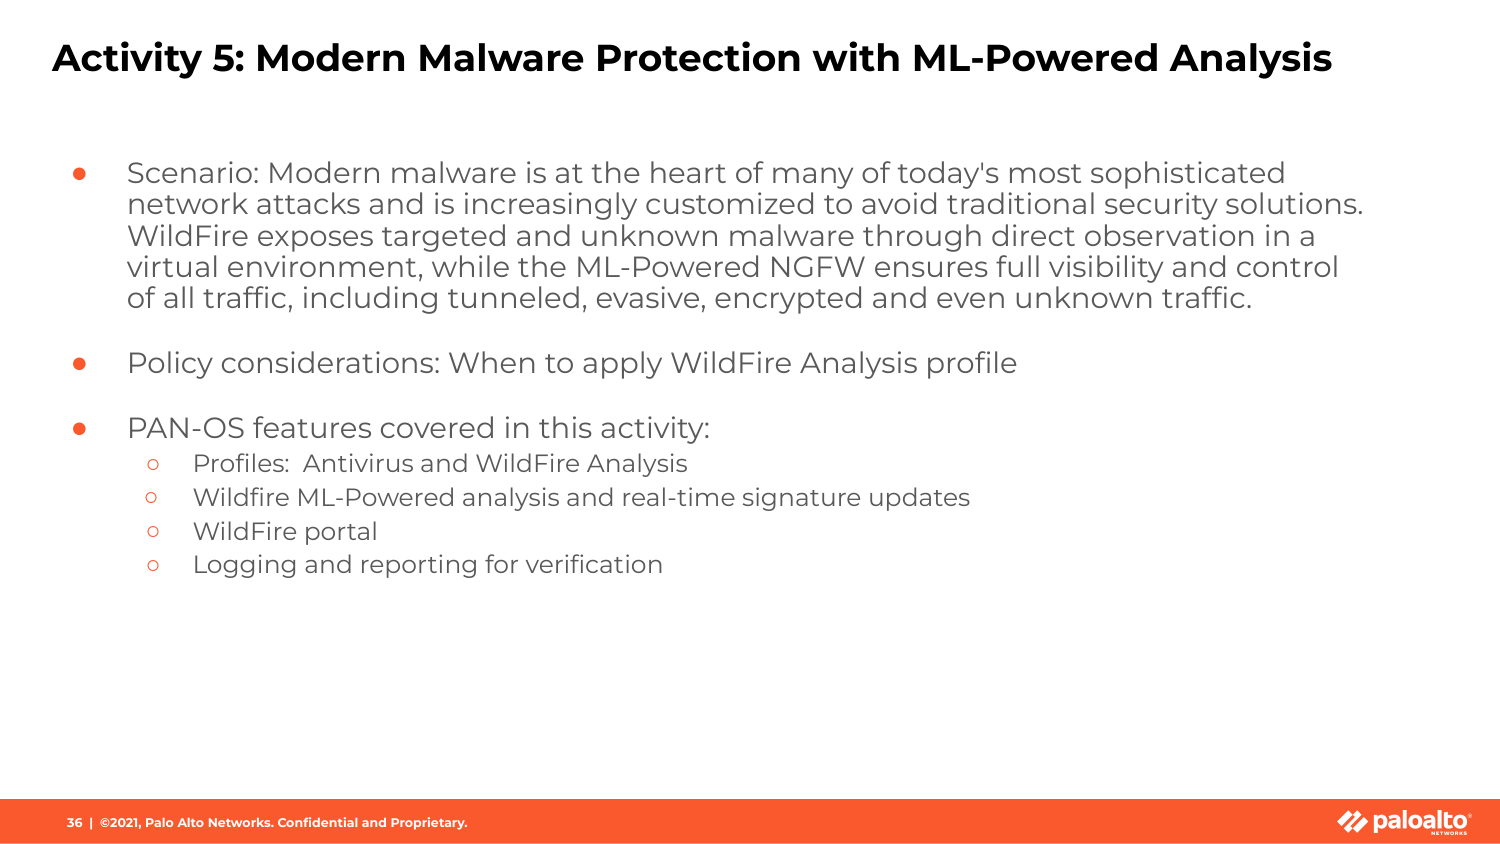

# Activity 5: Modern Malware Protection with ML-Powered Analysis
Scenario: Modern malware is at the heart of many of today's most sophisticated network attacks and is increasingly customized to avoid traditional security solutions. WildFire exposes targeted and unknown malware through direct observation in a virtual environment, while the ML-Powered NGFW ensures full visibility and control of all traffic, including tunneled, evasive, encrypted and even unknown traffic.
Policy considerations: When to apply WildFire Analysis profile
PAN-OS features covered in this activity:
Profiles:  Antivirus and WildFire Analysis
Wildfire ML-Powered analysis and real-time signature updates
WildFire portal
Logging and reporting for verification
36  |  ©2021, Palo Alto Networks. Confidential and Proprietary.